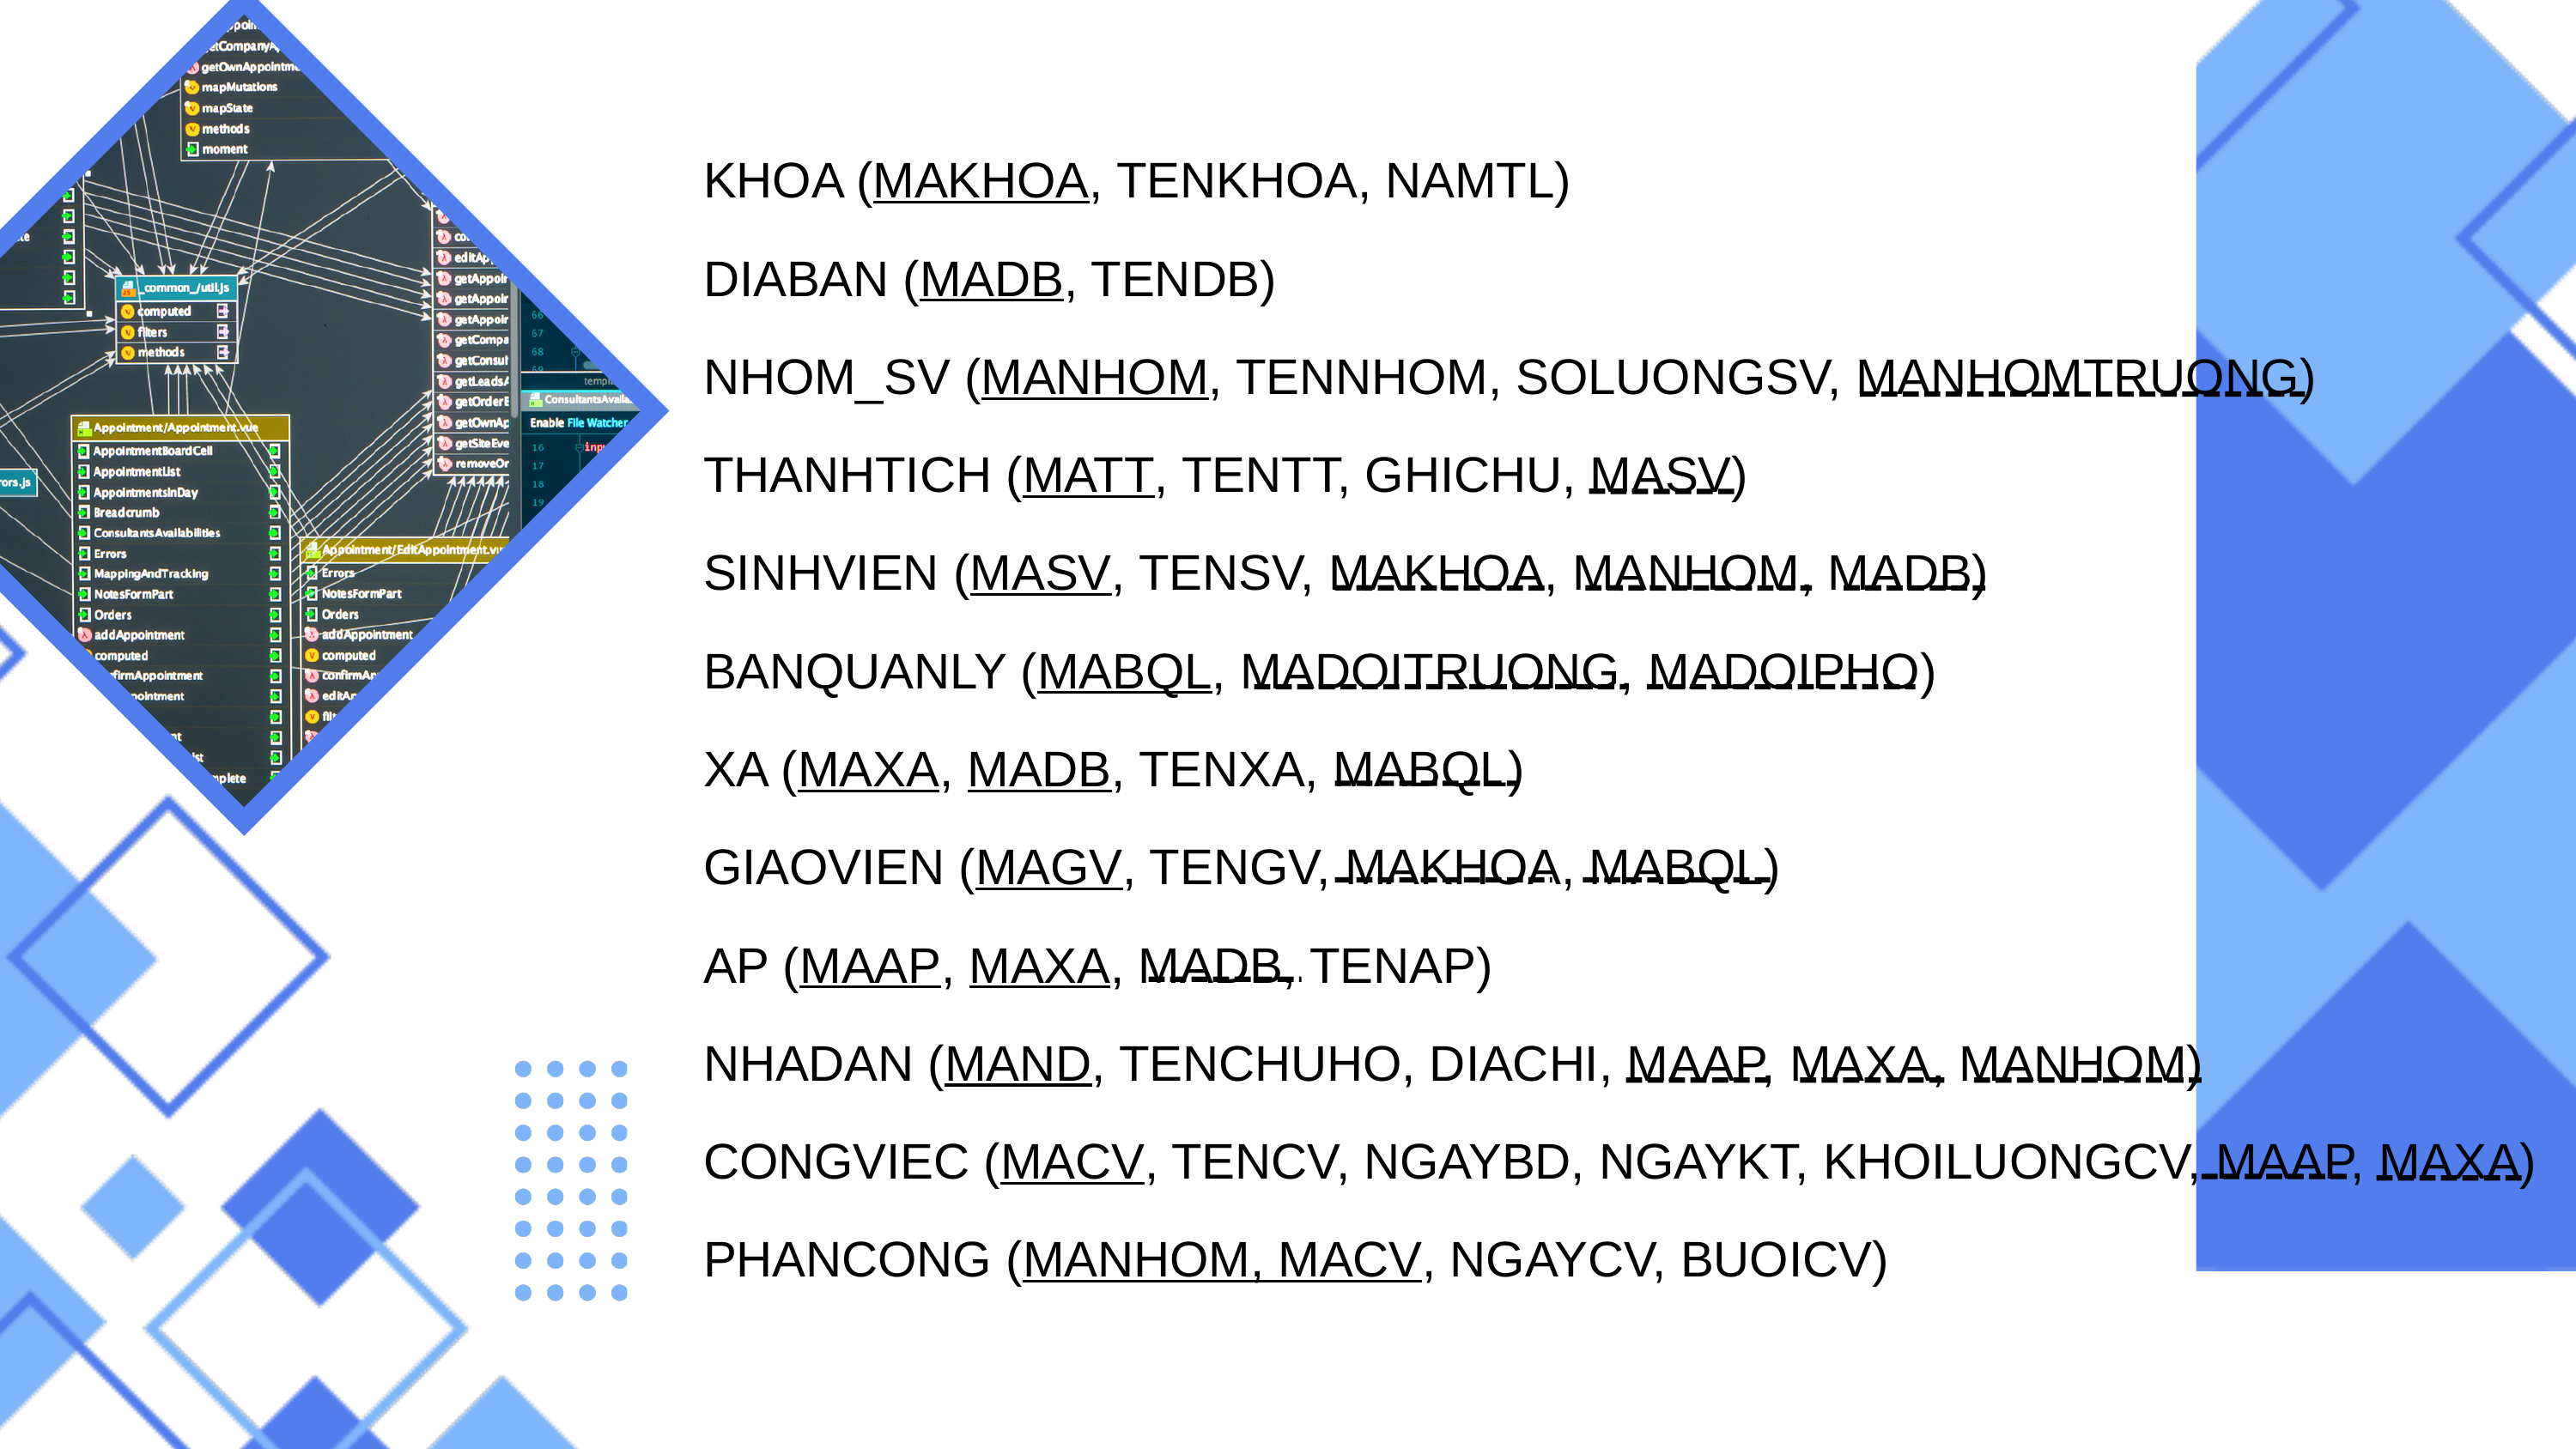

KHOA (MAKHOA, TENKHOA, NAMTL)
DIABAN (MADB, TENDB)
NHOM_SV (MANHOM, TENNHOM, SOLUONGSV, MANHOMTRUONG)
THANHTICH (MATT, TENTT, GHICHU, MASV)
SINHVIEN (MASV, TENSV, MAKHOA, MANHOM, MADB)
BANQUANLY (MABQL, MADOITRUONG, MADOIPHO)
XA (MAXA, MADB, TENXA, MABQL)
GIAOVIEN (MAGV, TENGV, MAKHOA, MABQL)
AP (MAAP, MAXA, MADB, TENAP)
NHADAN (MAND, TENCHUHO, DIACHI, MAAP, MAXA, MANHOM)
CONGVIEC (MACV, TENCV, NGAYBD, NGAYKT, KHOILUONGCV, MAAP, MAXA)
PHANCONG (MANHOM, MACV, NGAYCV, BUOICV)